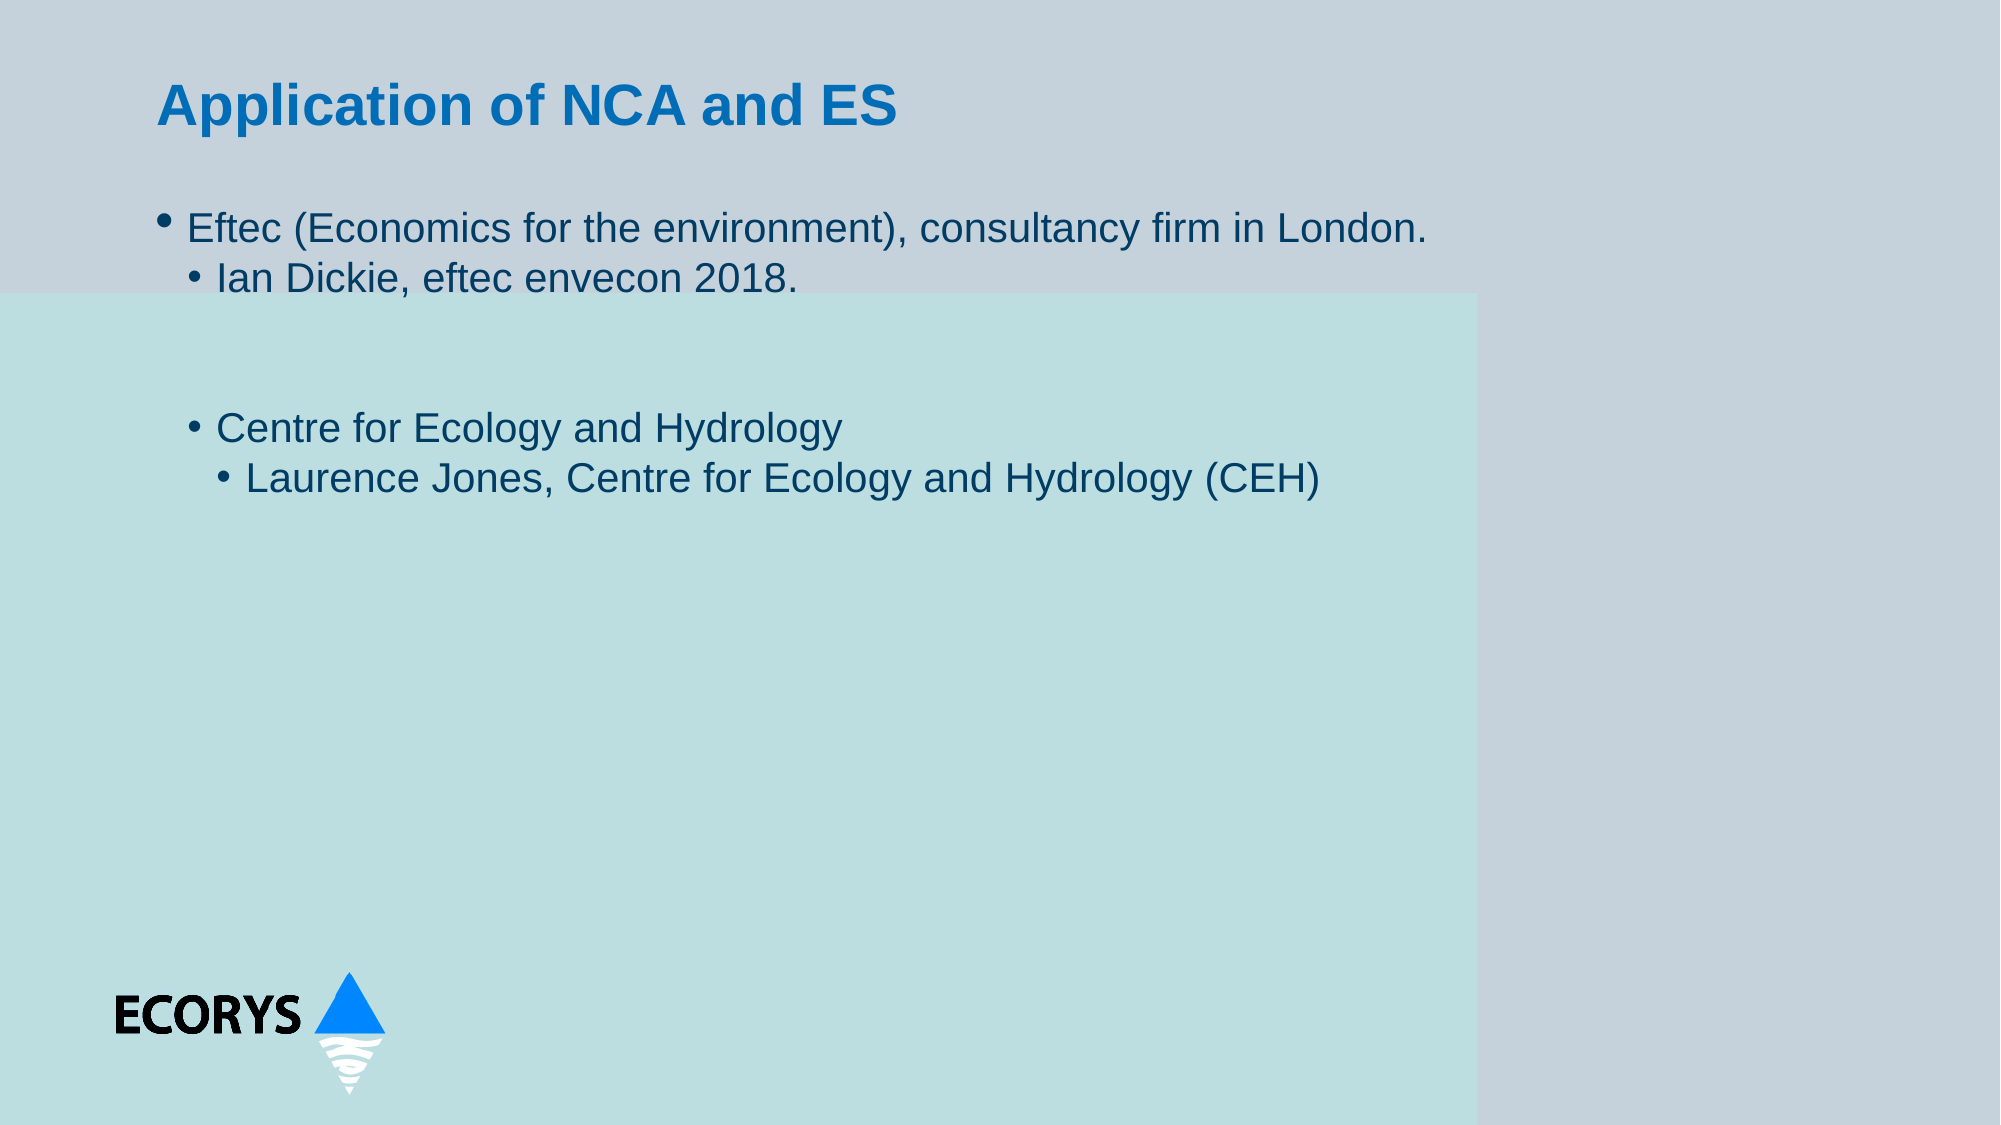

# Application of NCA and ES
Eftec (Economics for the environment), consultancy firm in London.
Ian Dickie, eftec envecon 2018.

Centre for Ecology and Hydrology
Laurence Jones, Centre for Ecology and Hydrology (CEH)